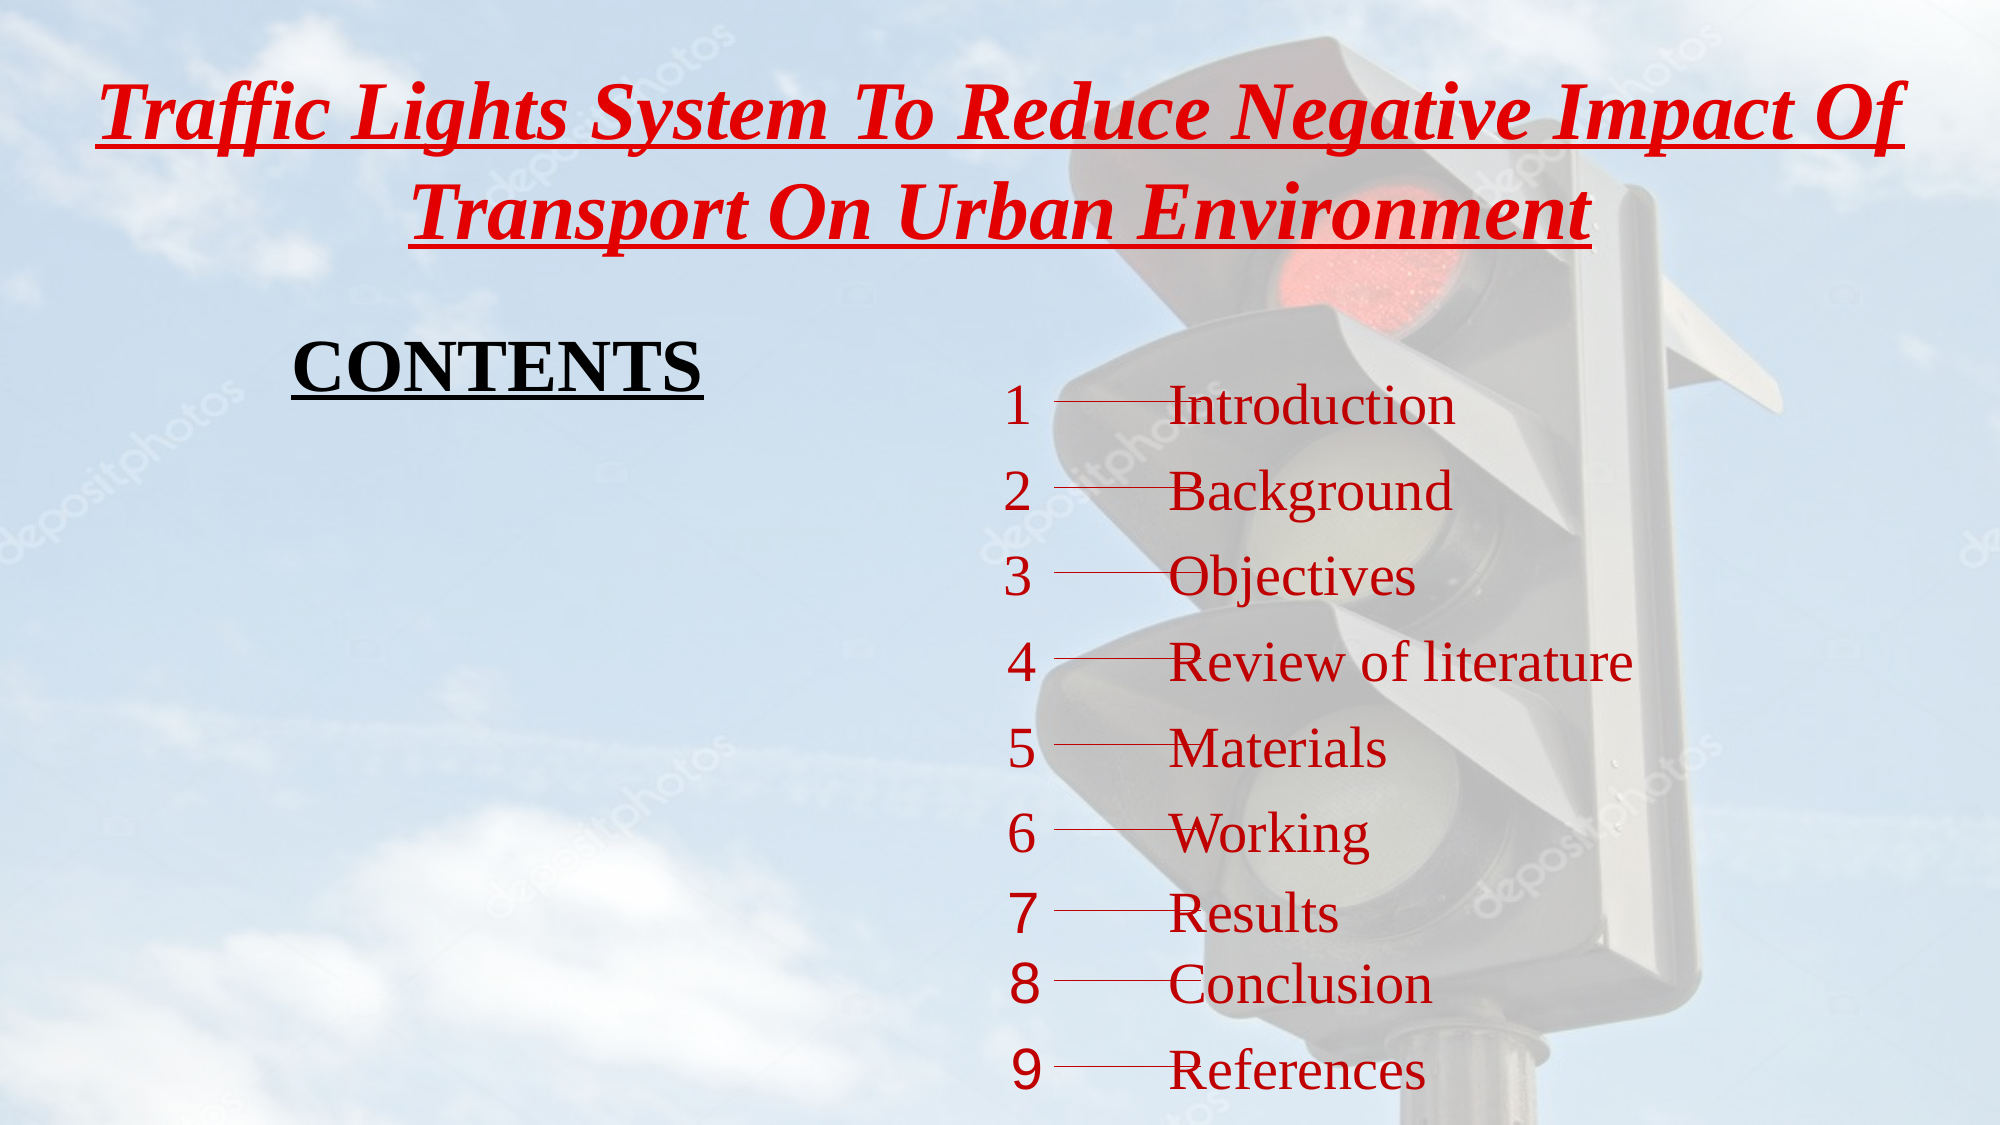

Traffic Lights System To Reduce Negative Impact Of Transport On Urban Environment
CONTENTS
1
Introduction
2
Background
Objectives
3
Review of literature
4
Materials
5
Working
6
Results
7
Conclusion
8
References
9